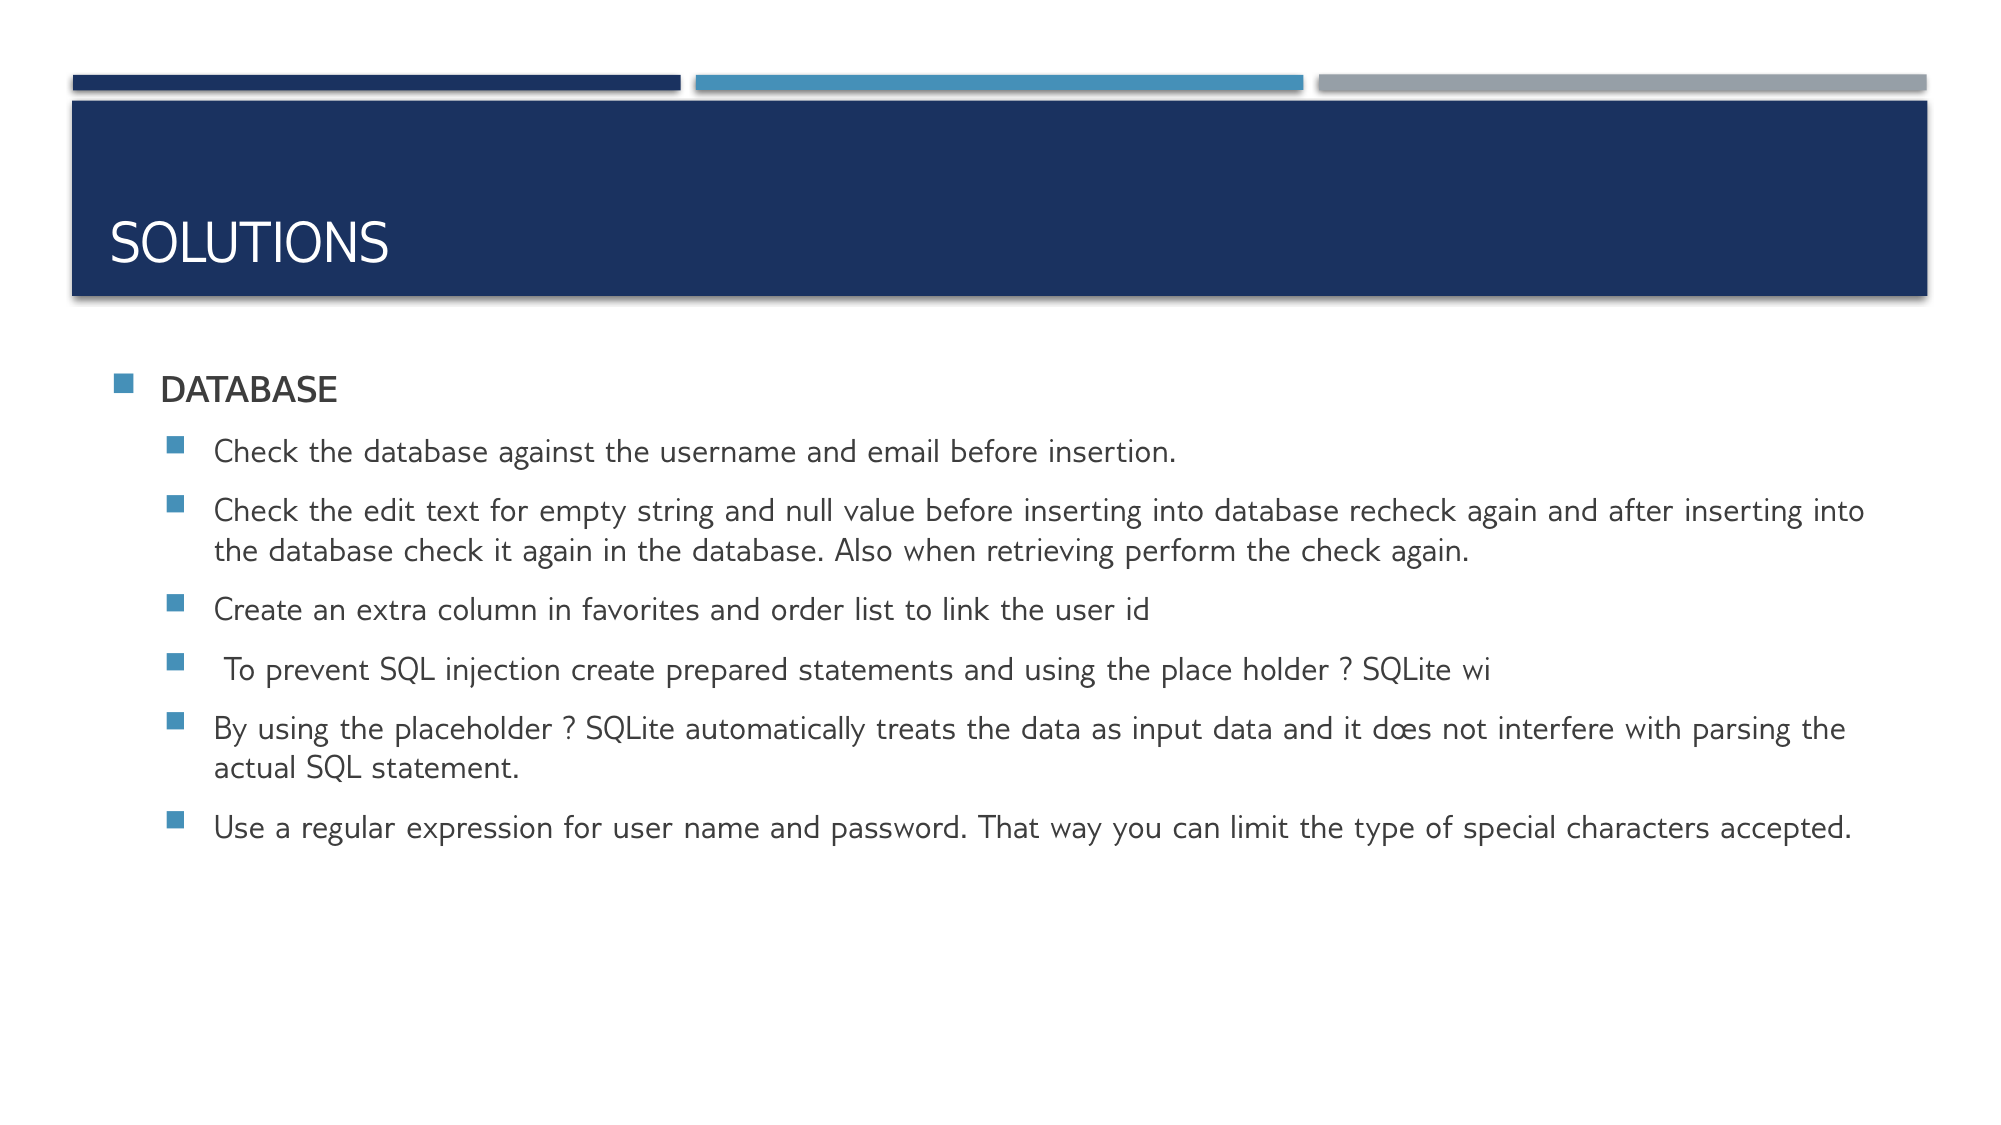

# SOLUTIONS
DATABASE
Check the database against the username and email before insertion.
Check the edit text for empty string and null value before inserting into database recheck again and after inserting into the database check it again in the database. Also when retrieving perform the check again.
Create an extra column in favorites and order list to link the user id
 To prevent SQL injection create prepared statements and using the place holder ? SQLite wi
By using the placeholder ? SQLite automatically treats the data as input data and it does not interfere with parsing the actual SQL statement.
Use a regular expression for user name and password. That way you can limit the type of special characters accepted.